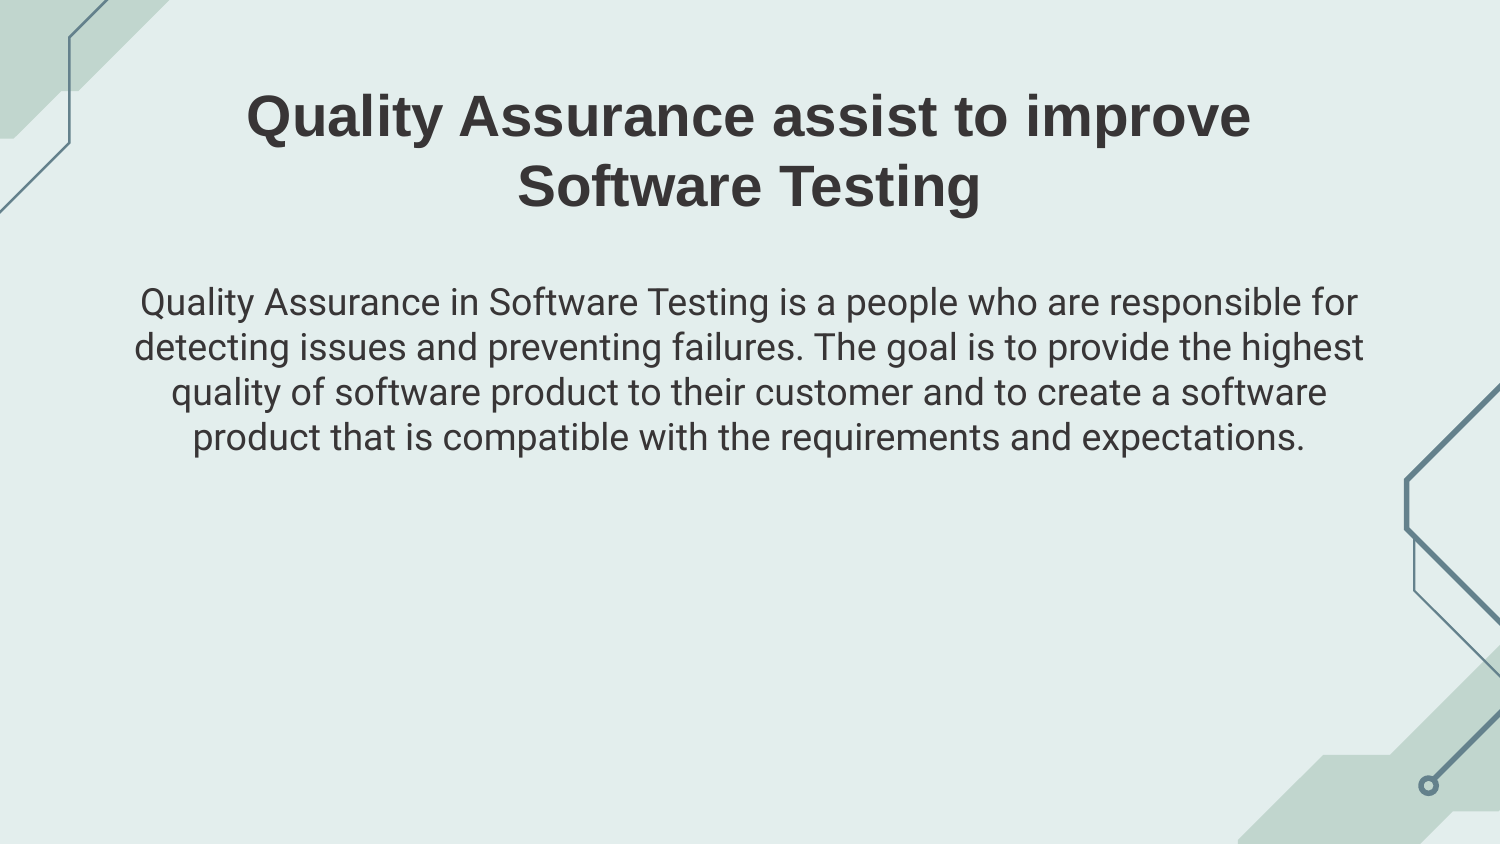

# Quality Assurance assist to improve Software Testing
Quality Assurance in Software Testing is a people who are responsible for detecting issues and preventing failures. The goal is to provide the highest quality of software product to their customer and to create a software product that is compatible with the requirements and expectations.